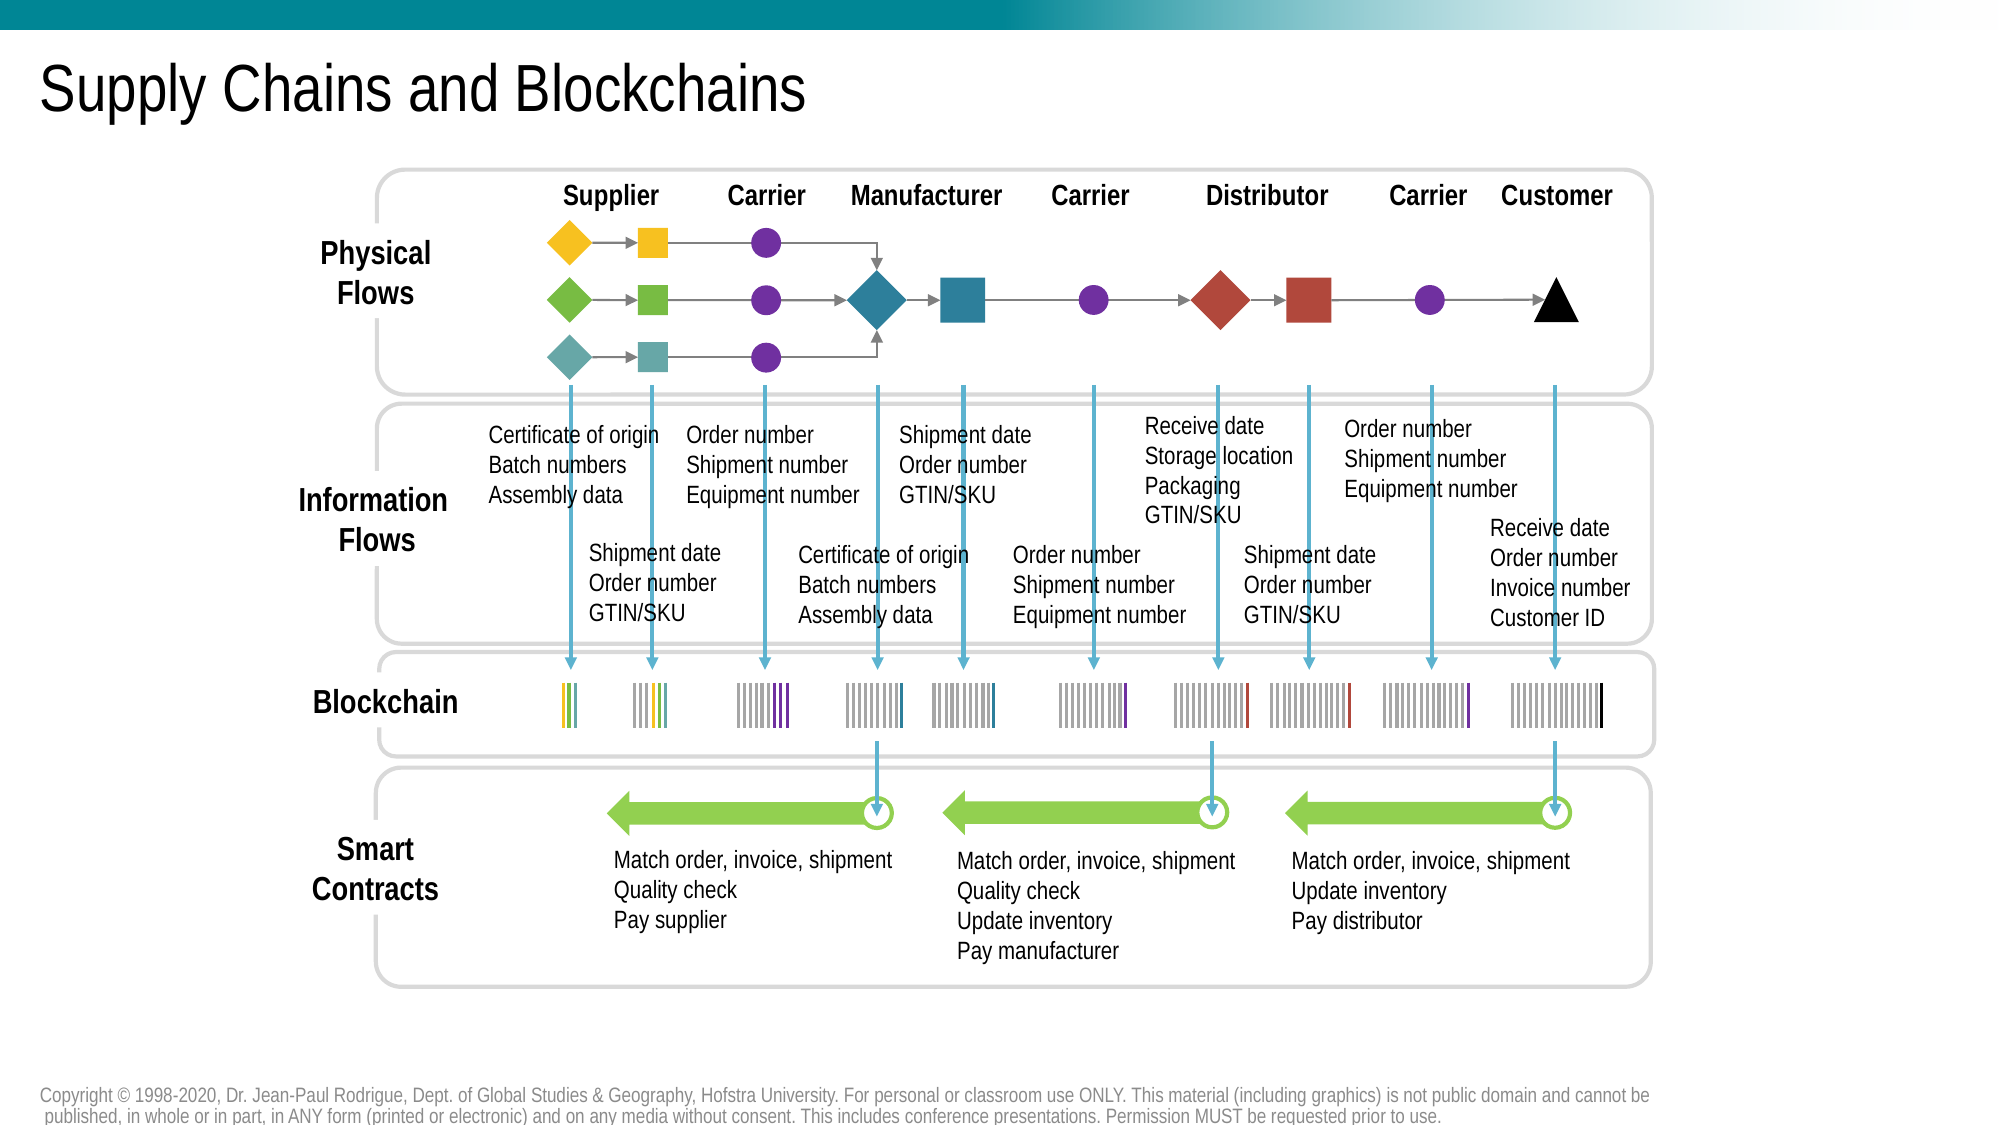

# Supply Chains and Blockchains

Supplier
Carrier
Manufacturer
Carrier
Distributor
Carrier
Customer

Physical
Flows

Receive date
Storage location
Packaging
GTIN/SKU
Order number
Shipment number
Equipment number
Certificate of origin
Batch numbers
Assembly data
Order number
Shipment number
Equipment number
Shipment date
Order number
GTIN/SKU
Information
Flows
Receive date
Order number
Invoice number
Customer ID
Shipment date
Order number
GTIN/SKU
Shipment date
Order number
GTIN/SKU
Certificate of origin
Batch numbers
Assembly data
Order number
Shipment number
Equipment number

Blockchain

Smart
Contracts
Match order, invoice, shipment
Quality check
Pay supplier
Match order, invoice, shipment
Update inventory
Pay distributor
Match order, invoice, shipment
Quality check
Update inventory
Pay manufacturer
Copyright © 1998-2020, Dr. Jean-Paul Rodrigue, Dept. of Global Studies & Geography, Hofstra University. For personal or classroom use ONLY. This material (including graphics) is not public domain and cannot be published, in whole or in part, in ANY form (printed or electronic) and on any media without consent. This includes conference presentations. Permission MUST be requested prior to use.